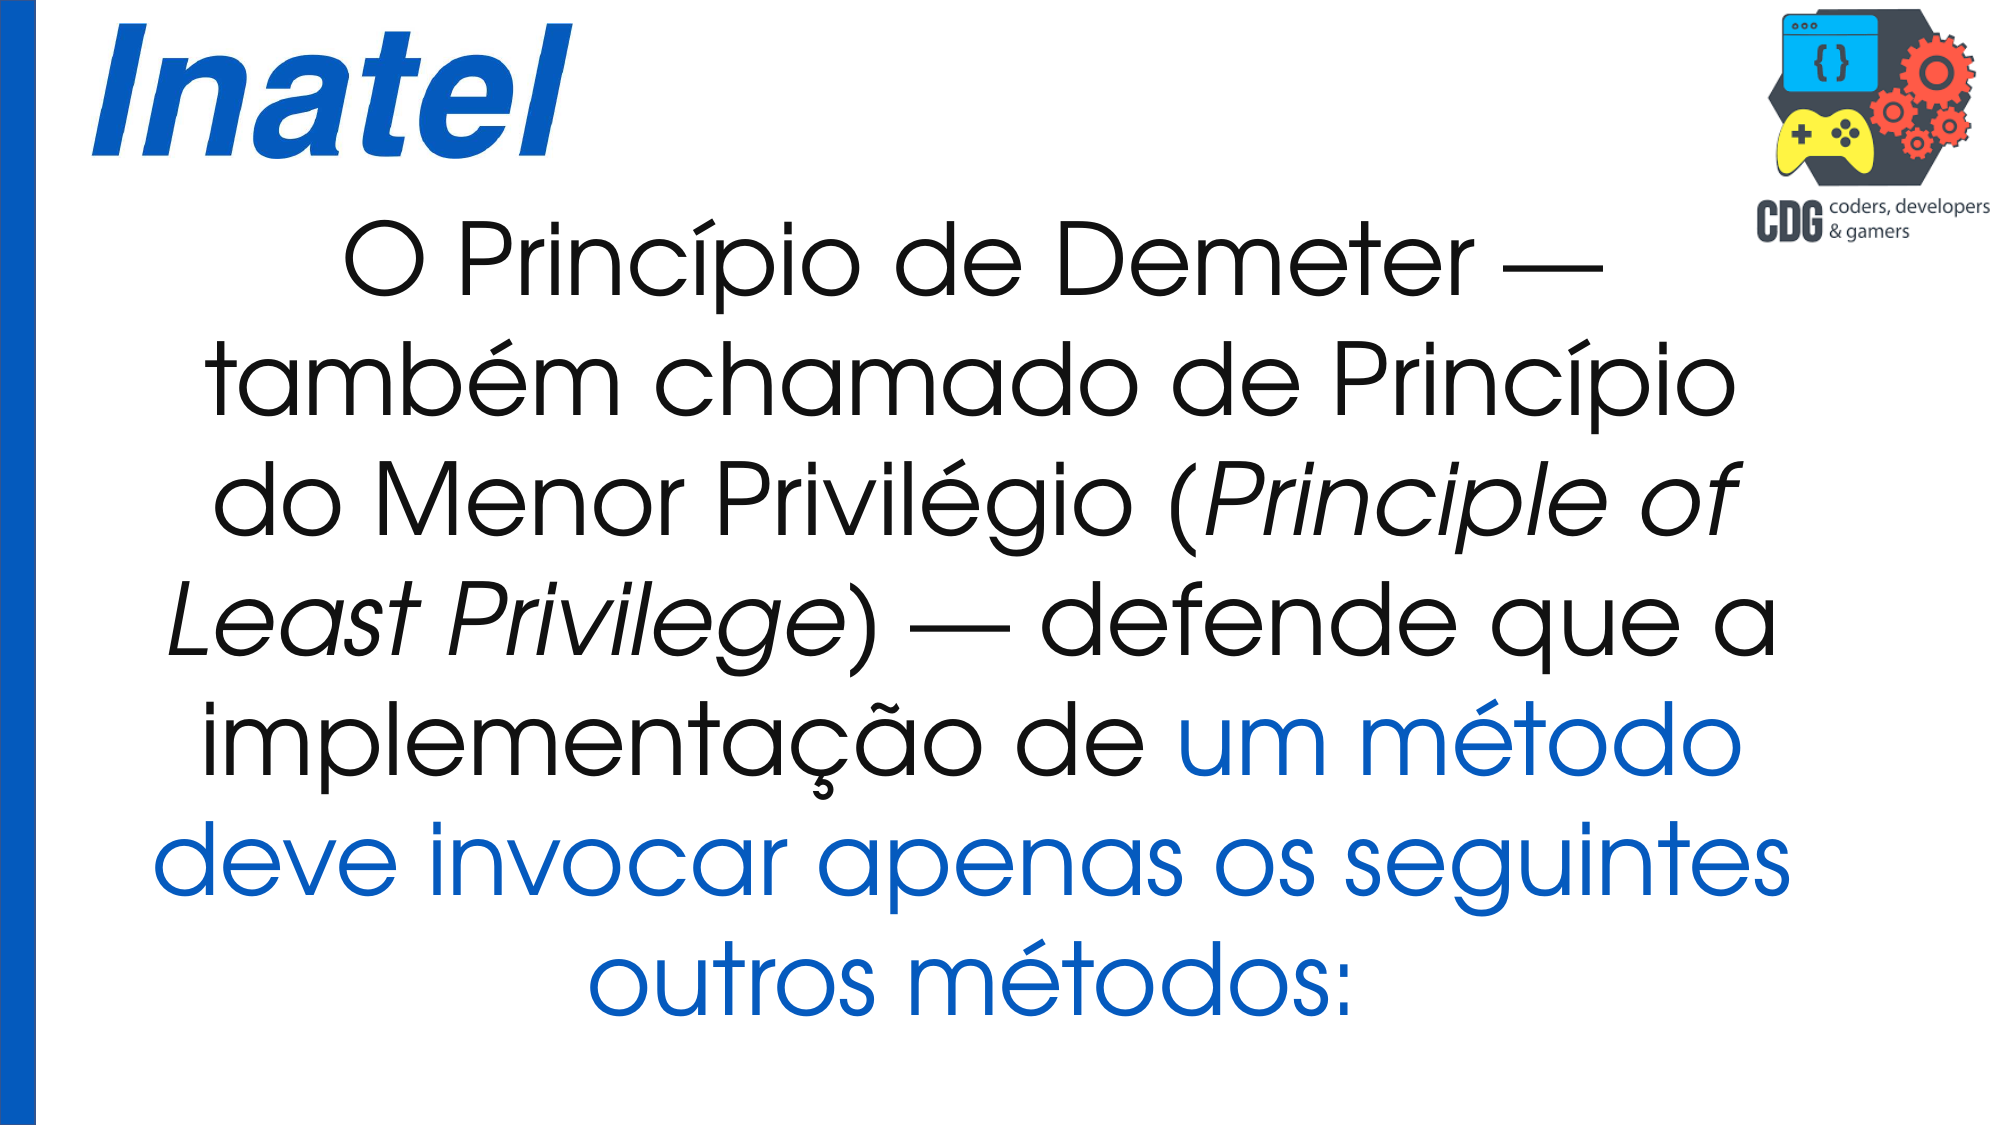

O Princípio de Demeter — também chamado de Princípio do Menor Privilégio (Principle of Least Privilege) — defende que a implementação de um método deve invocar apenas os seguintes outros métodos: